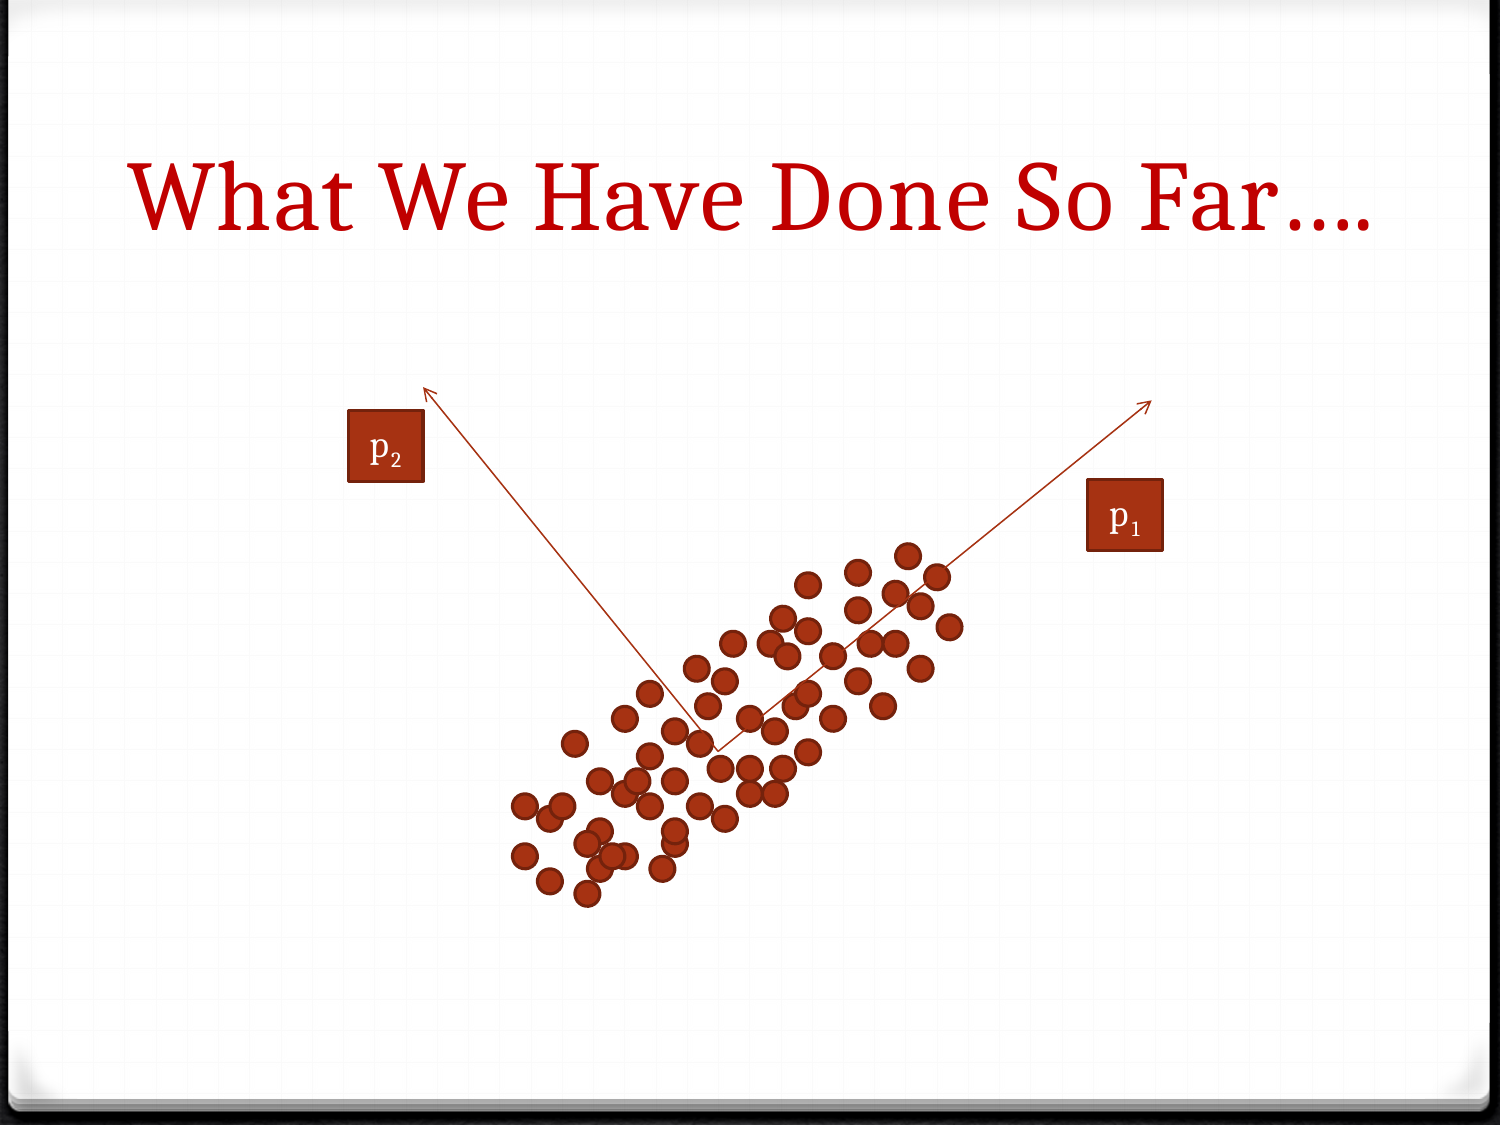

# What We Have Done So Far….
p2
p1